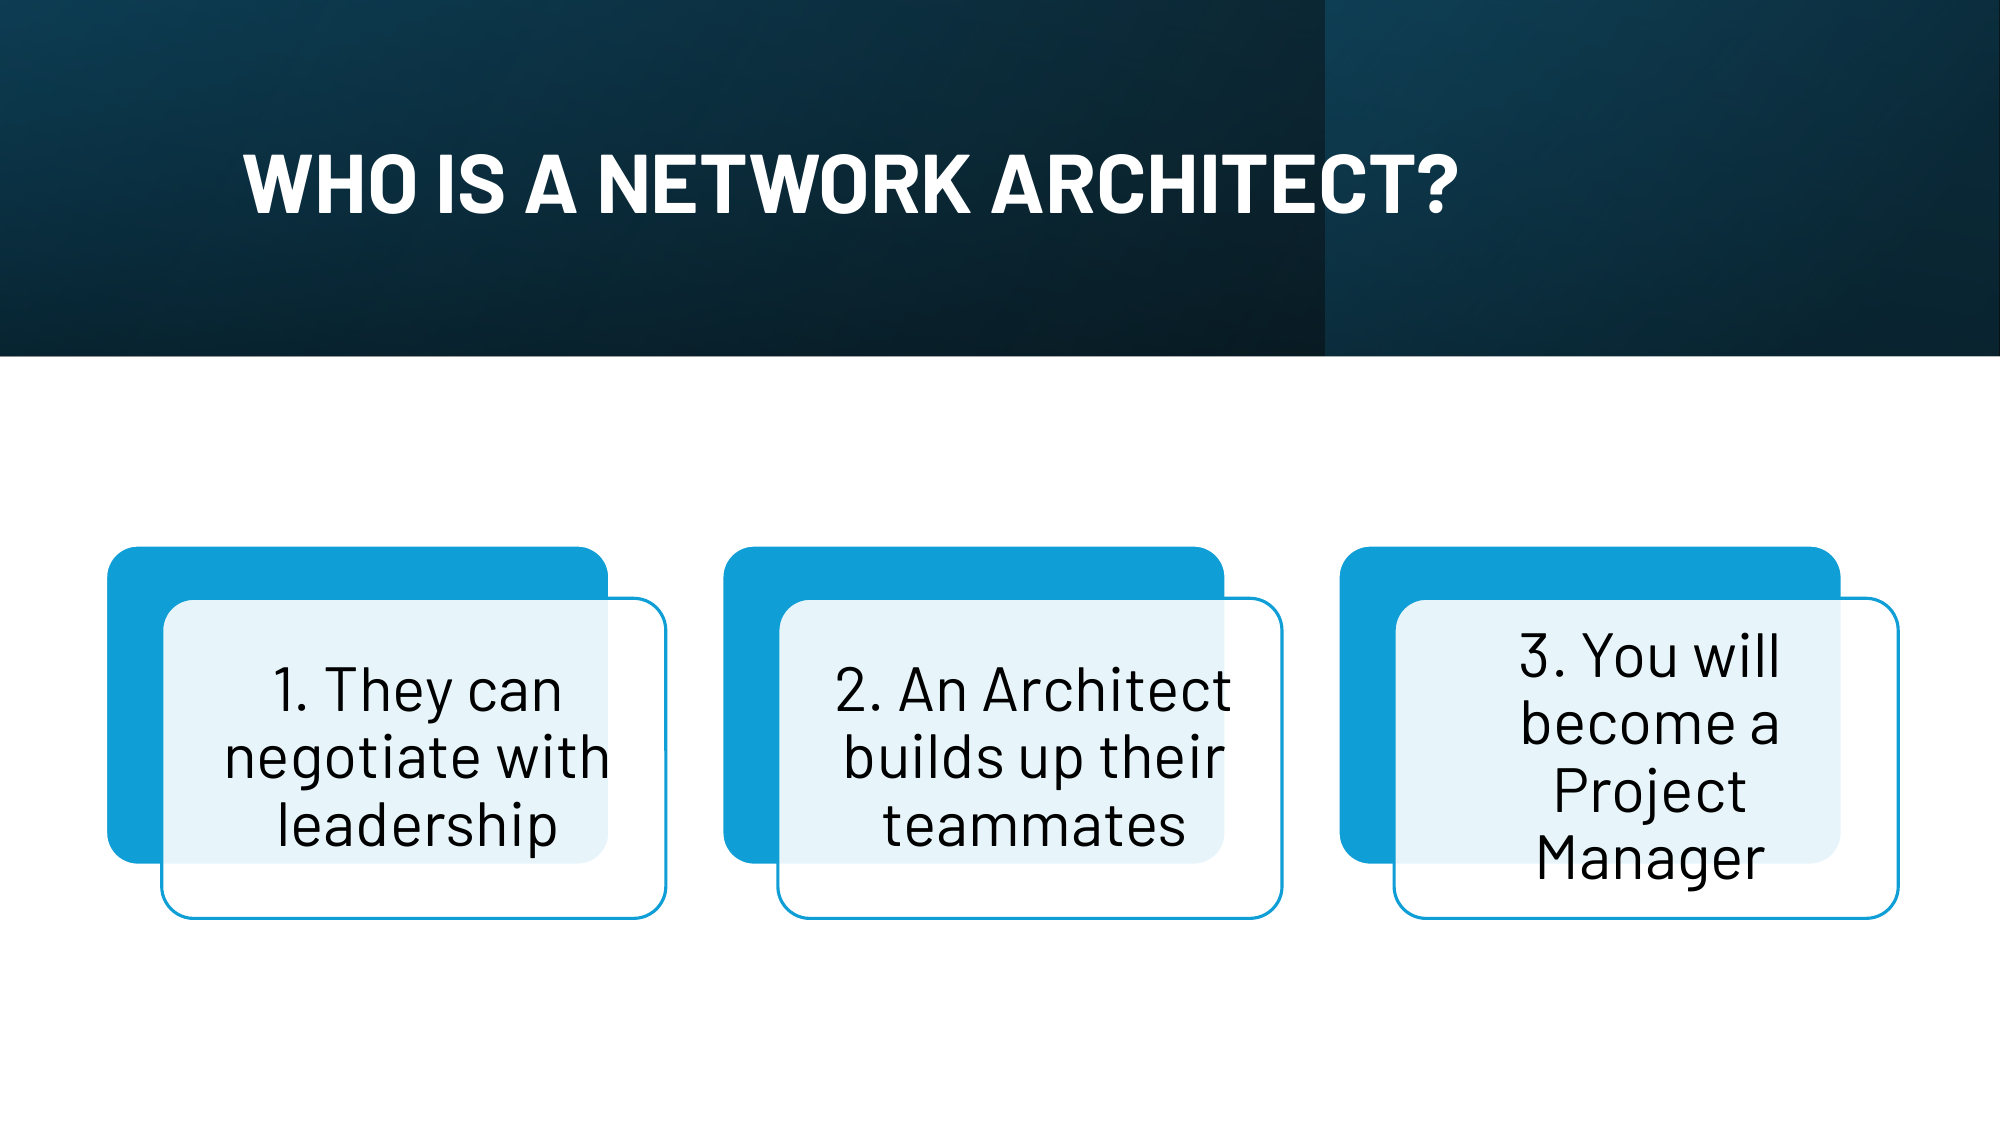

# WHO IS A NETWORK ARCHITECT?
1. They can negotiate with leadership
2. An Architect builds up their teammates
3. You will become a Project Manager